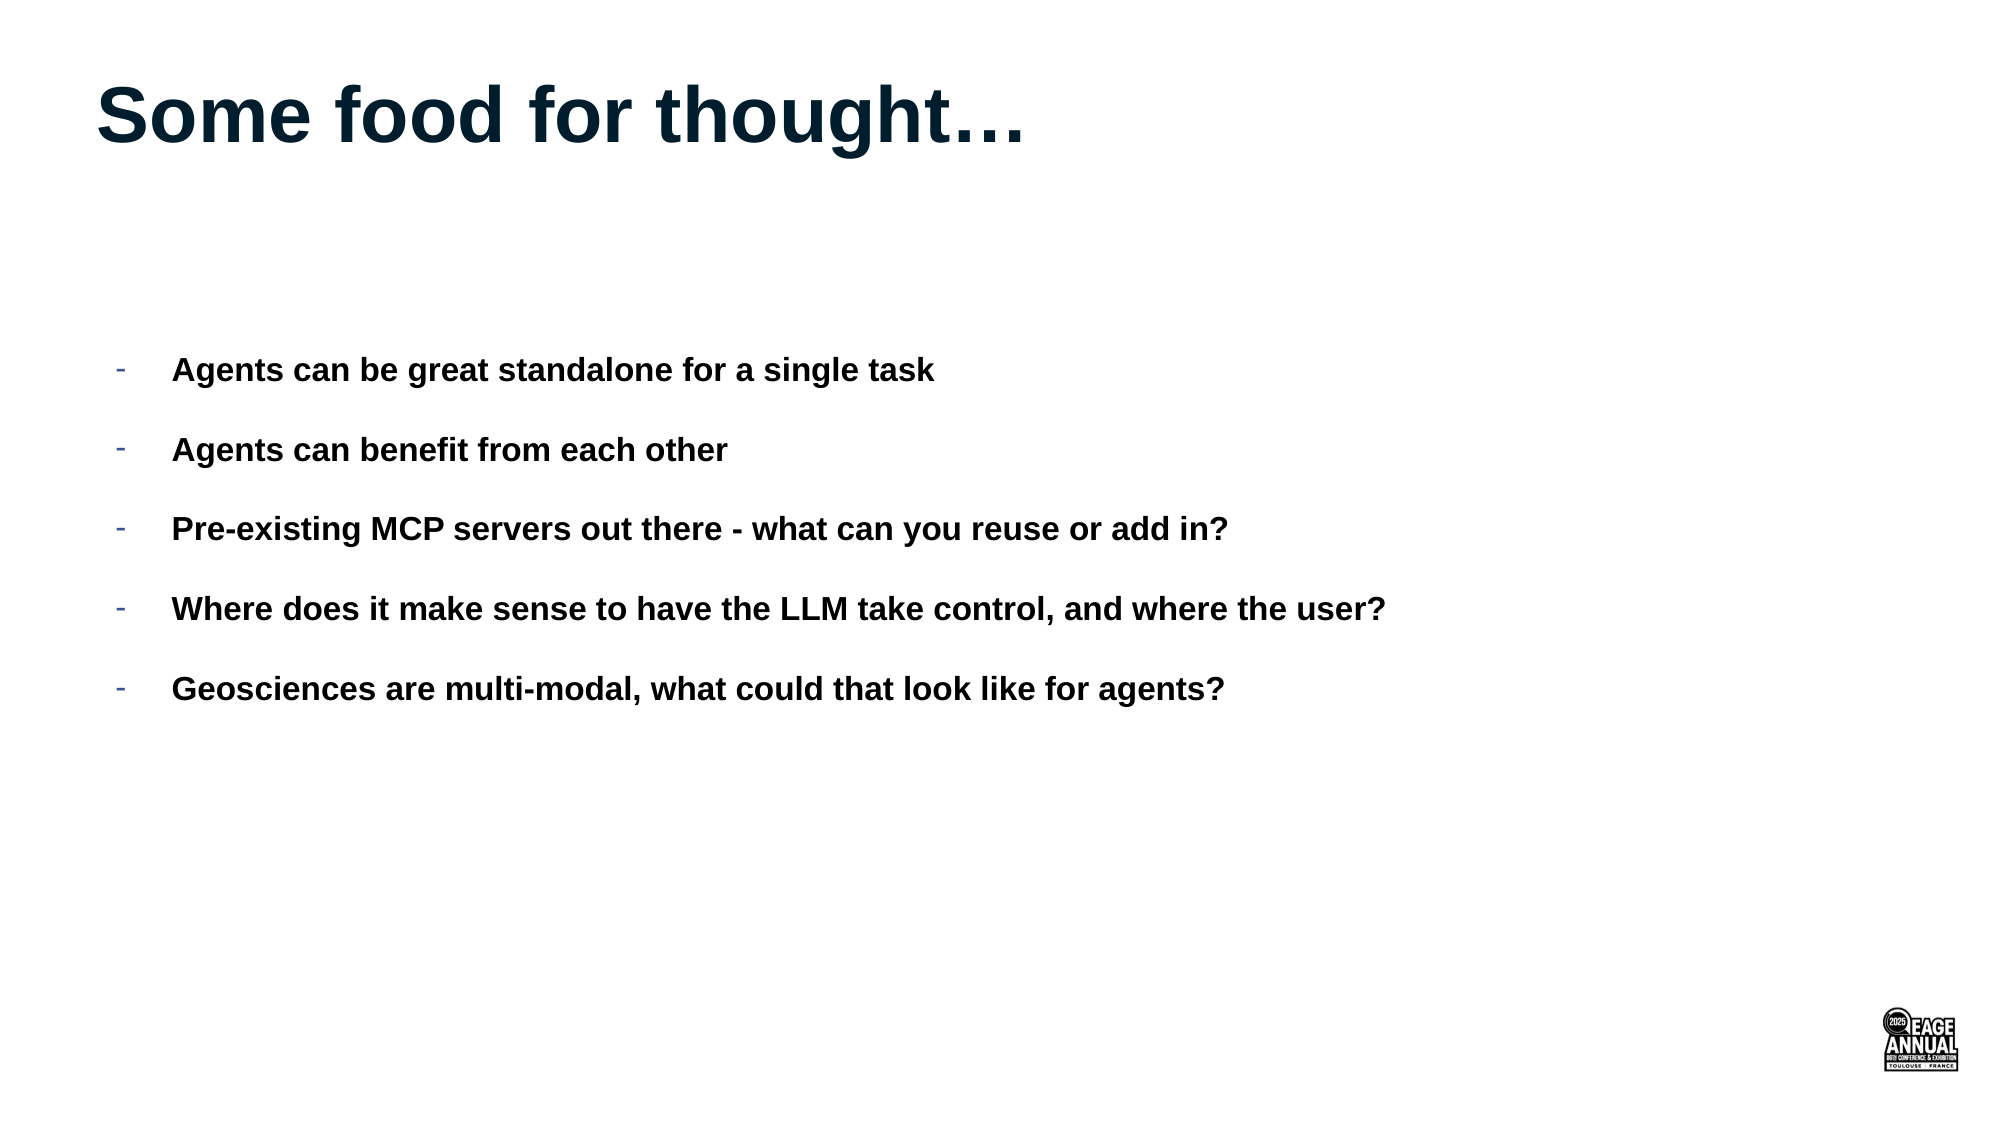

Some food for thought…

Agents can be great standalone for a single task
Agents can benefit from each other
Pre-existing MCP servers out there - what can you reuse or add in?
Where does it make sense to have the LLM take control, and where the user?
Geosciences are multi-modal, what could that look like for agents?